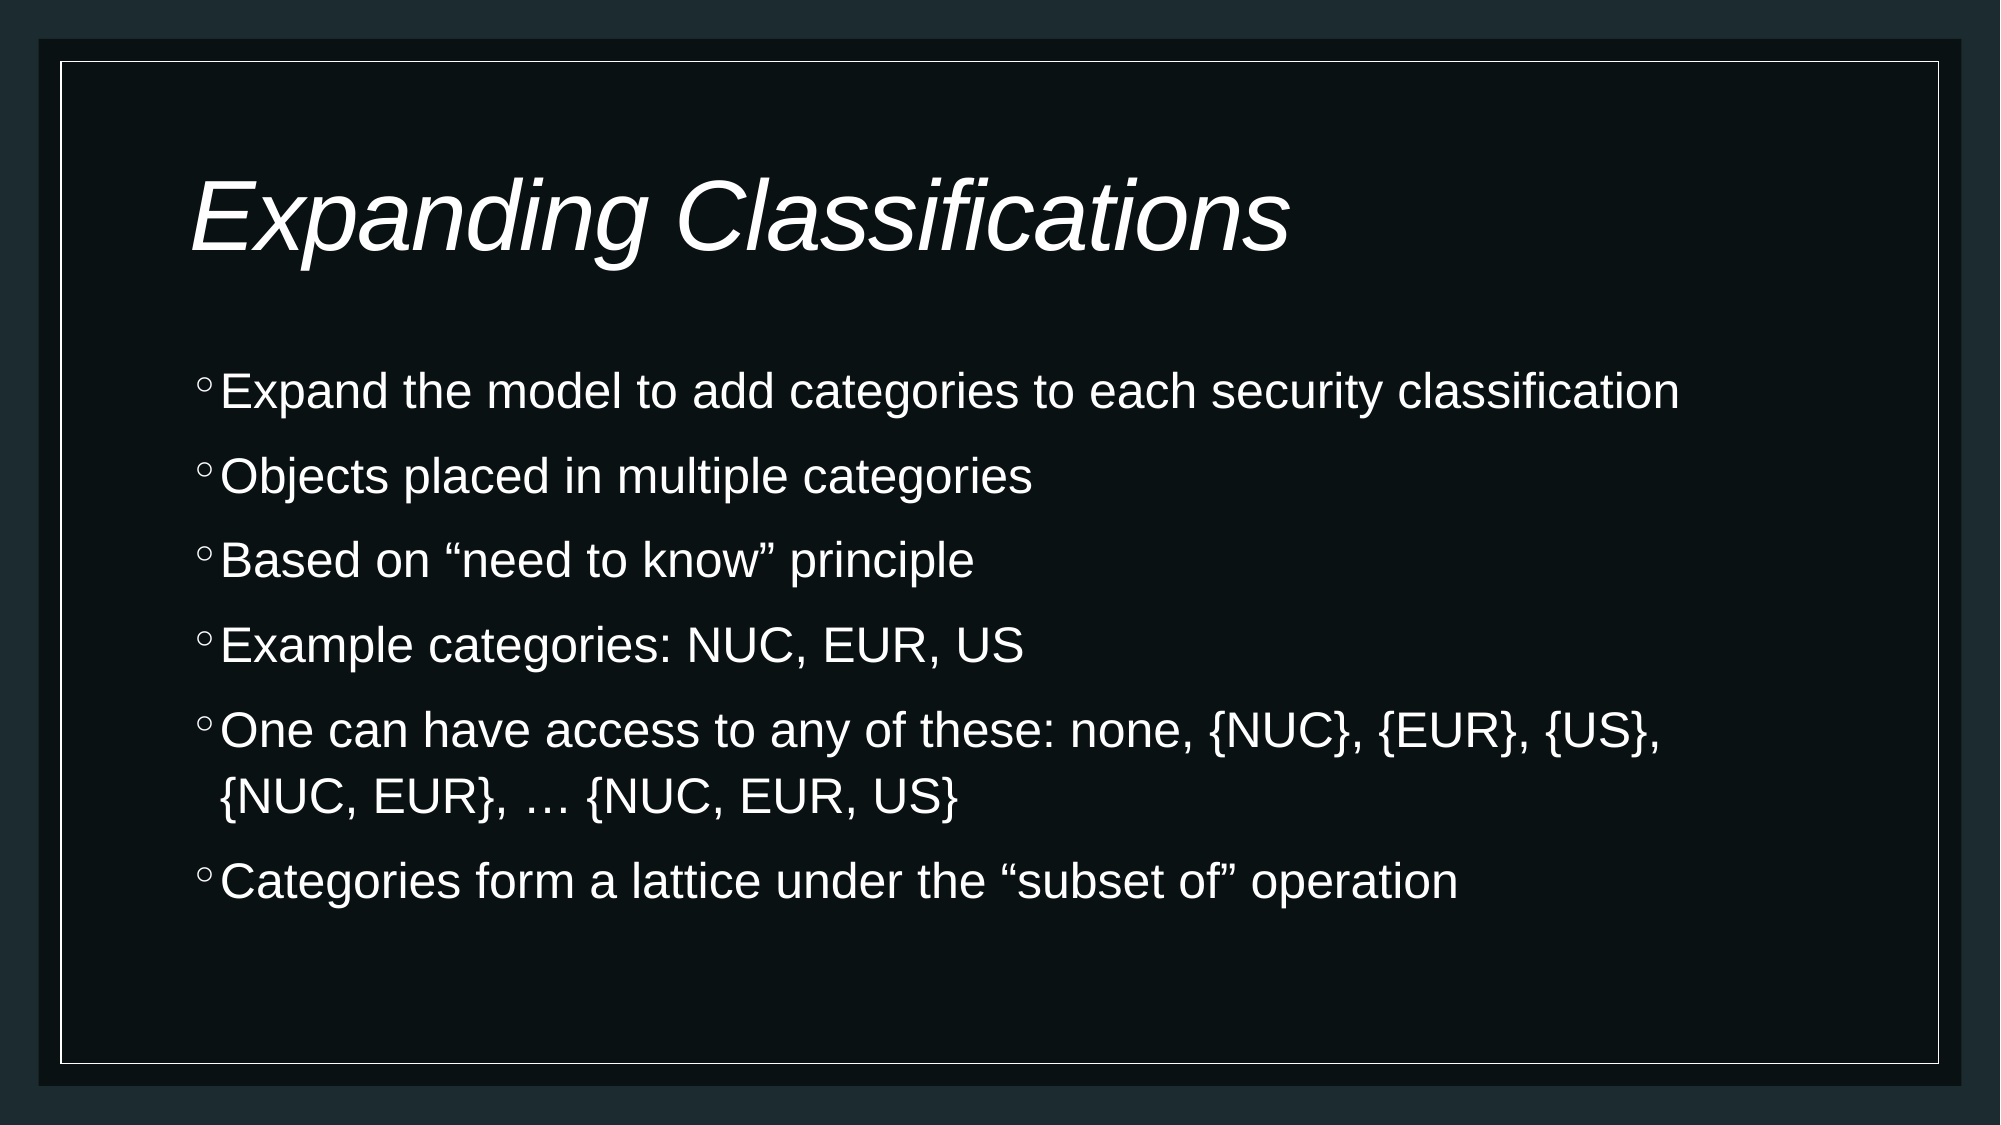

# Expanding Classifications
Expand the model to add categories to each security classification
Objects placed in multiple categories
Based on “need to know” principle
Example categories: NUC, EUR, US
One can have access to any of these: none, {NUC}, {EUR}, {US}, {NUC, EUR}, … {NUC, EUR, US}
Categories form a lattice under the “subset of” operation